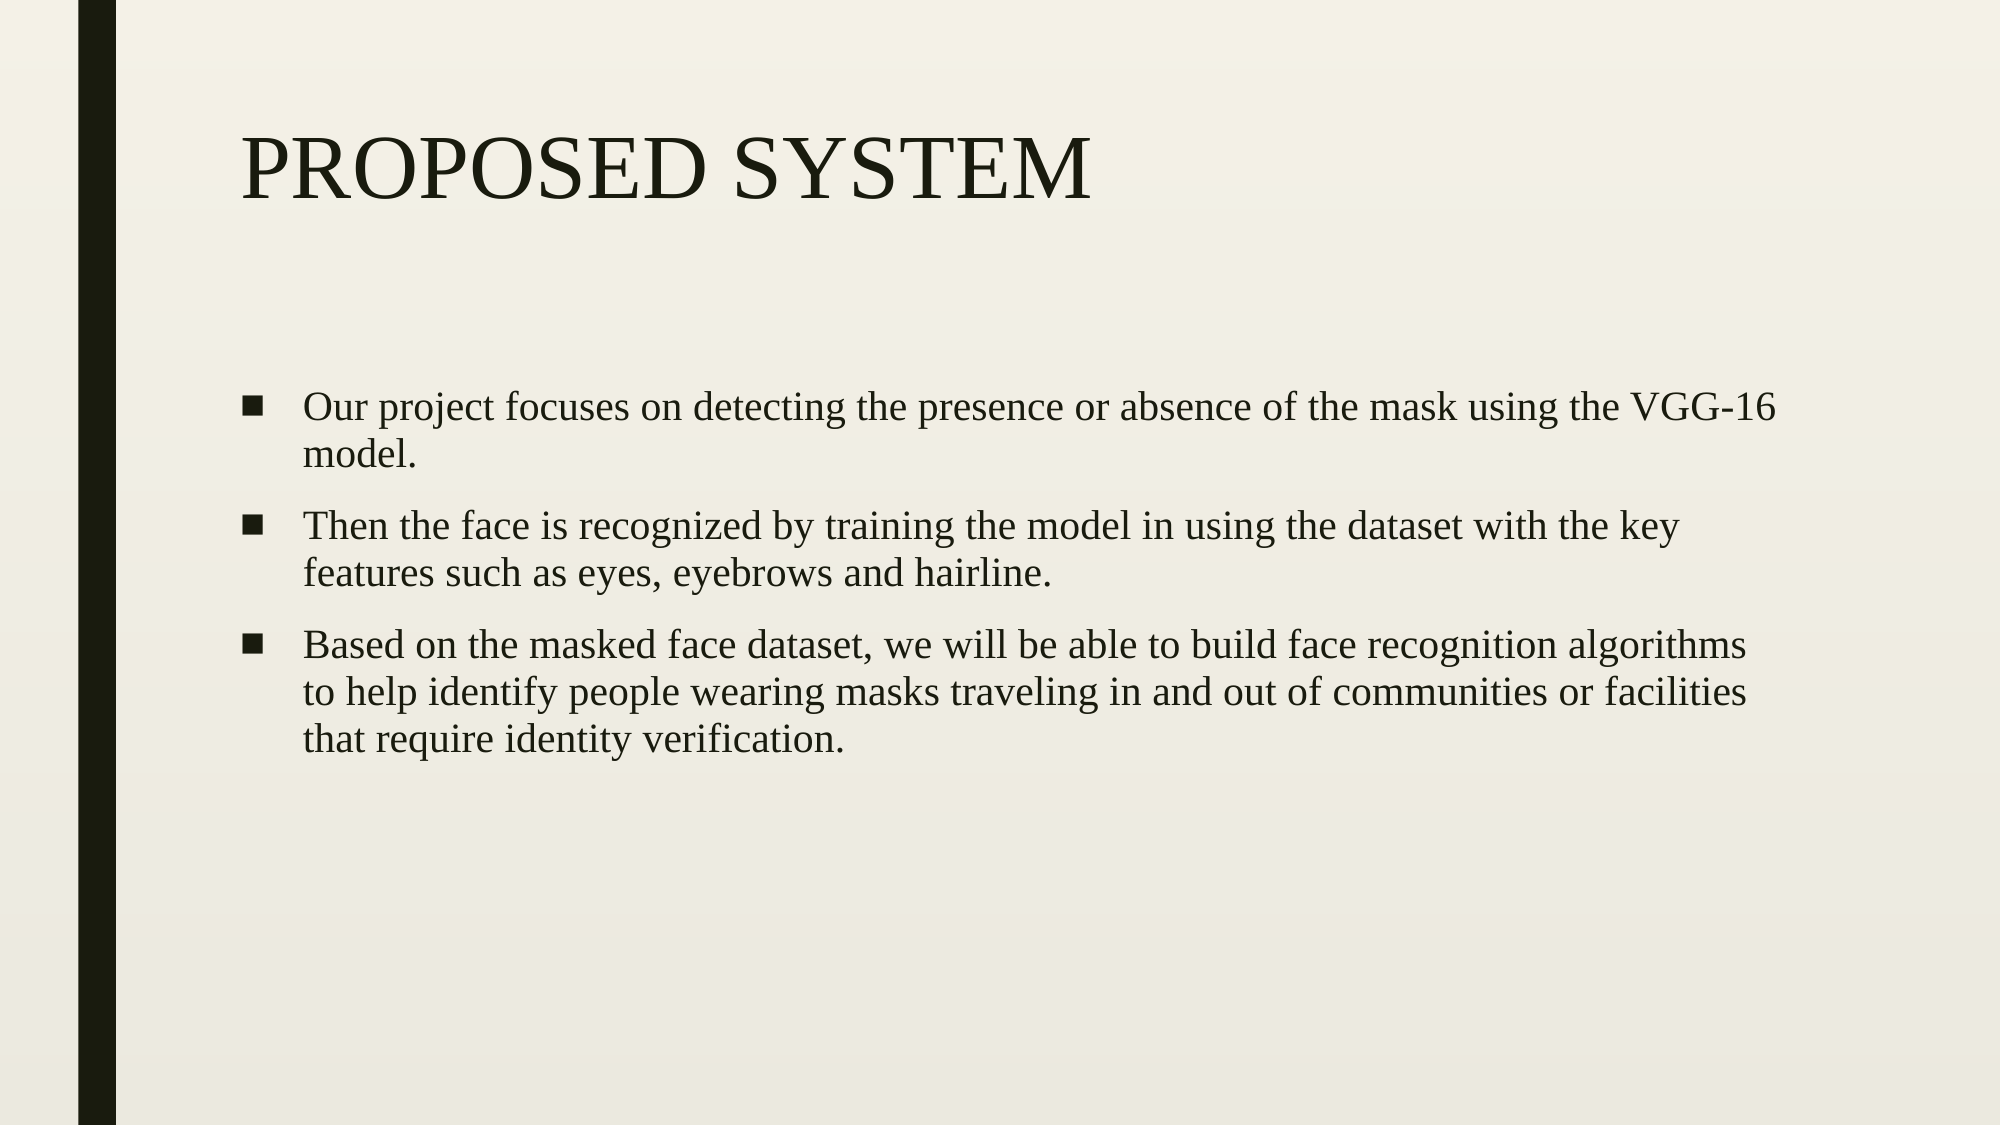

# PROPOSED SYSTEM
Our project focuses on detecting the presence or absence of the mask using the VGG-16 model.
Then the face is recognized by training the model in using the dataset with the key features such as eyes, eyebrows and hairline.
Based on the masked face dataset, we will be able to build face recognition algorithms to help identify people wearing masks traveling in and out of communities or facilities that require identity verification.